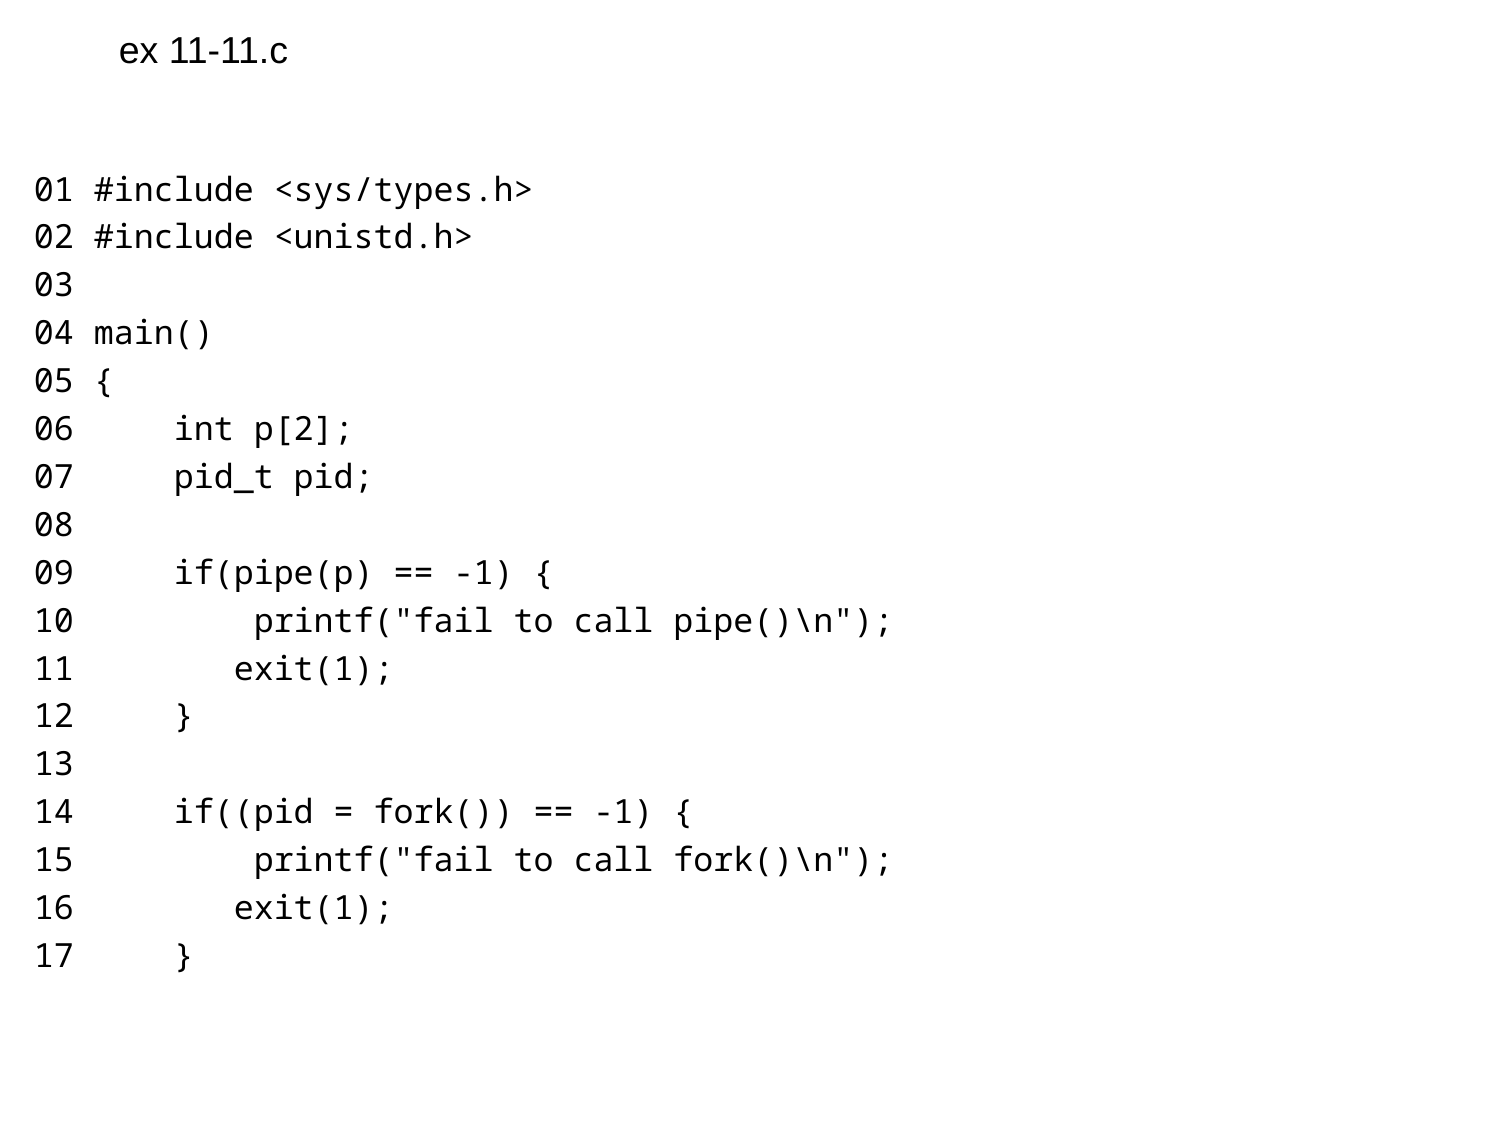

ex 11-11.c
01 #include <sys/types.h>
02 #include <unistd.h>
03
04 main()
05 {
06     int p[2];
07     pid_t pid;
08
09     if(pipe(p) == -1) {
10         printf("fail to call pipe()\n");
11        exit(1);
12     }
13
14     if((pid = fork()) == -1) {
15         printf("fail to call fork()\n");
16        exit(1);
17     }